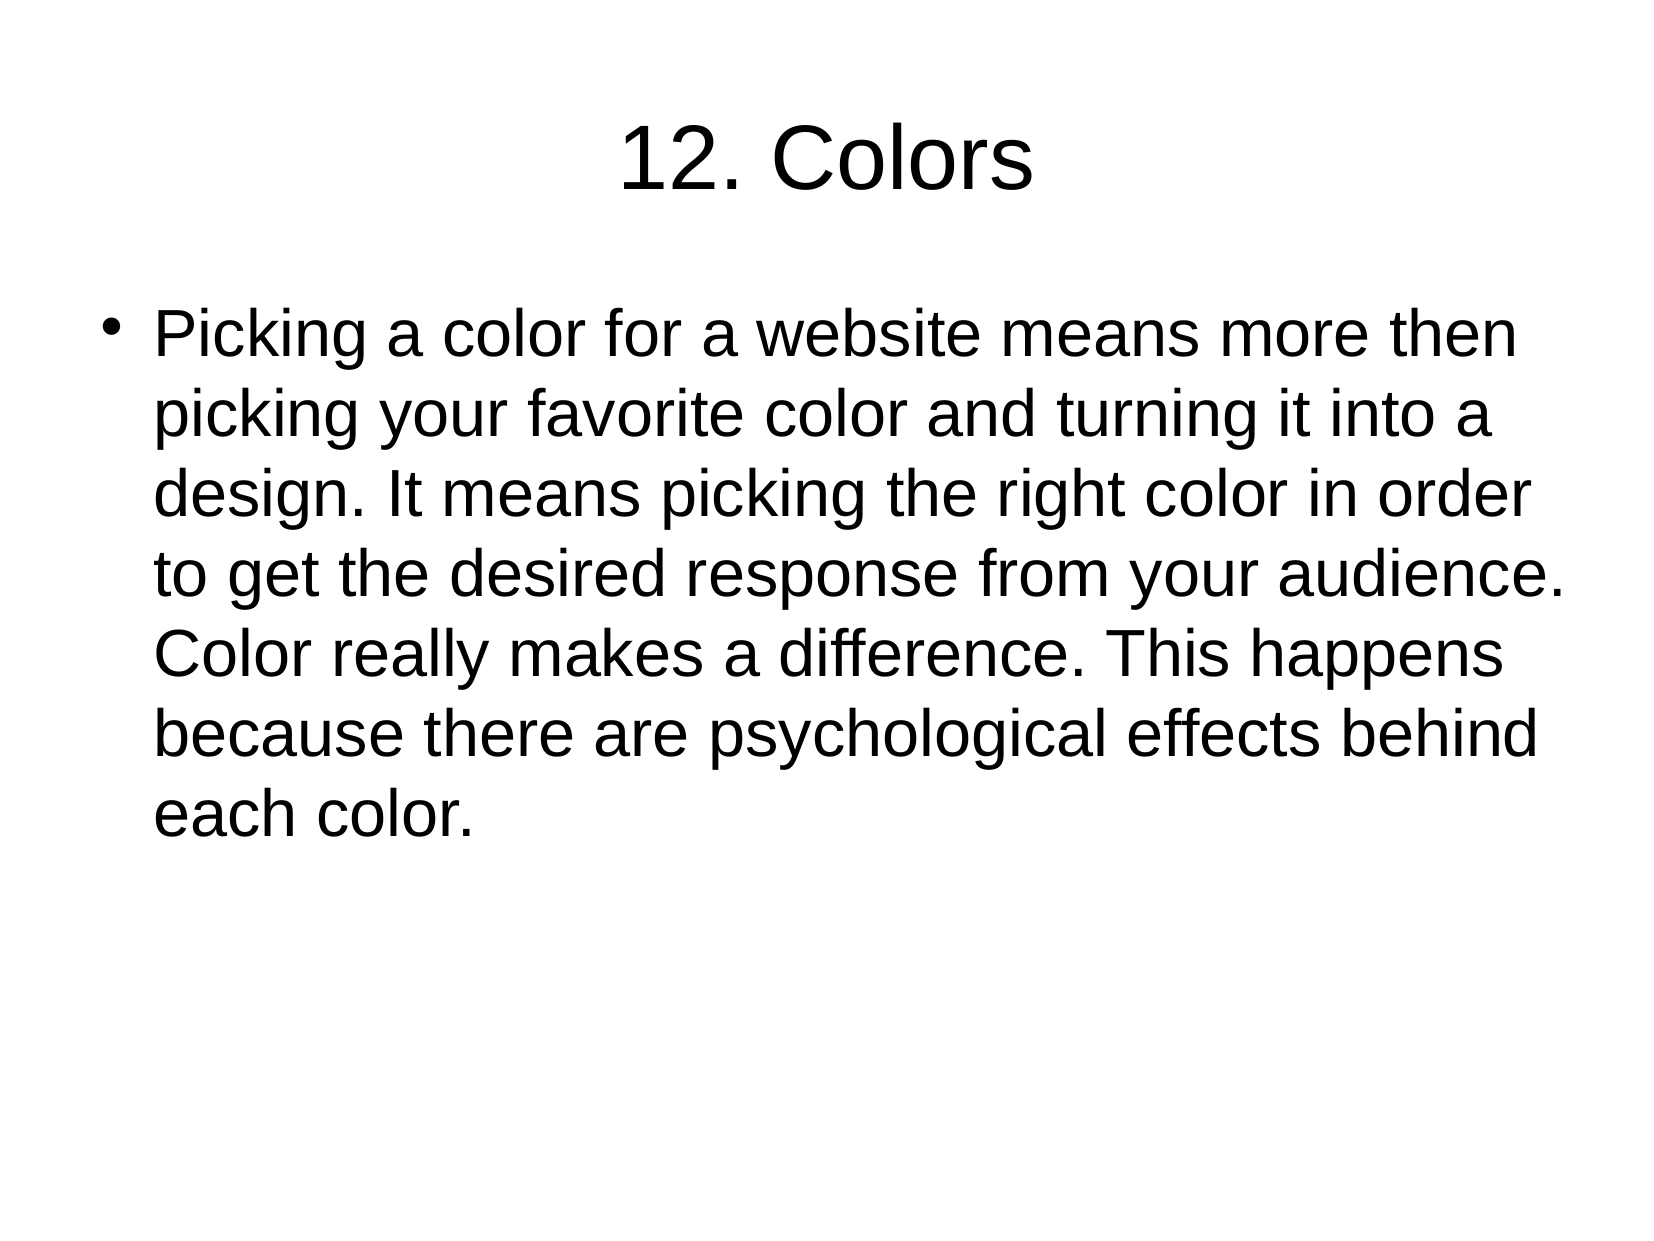

12. Colors
Picking a color for a website means more then picking your favorite color and turning it into a design. It means picking the right color in order to get the desired response from your audience. Color really makes a difference. This happens because there are psychological effects behind each color.